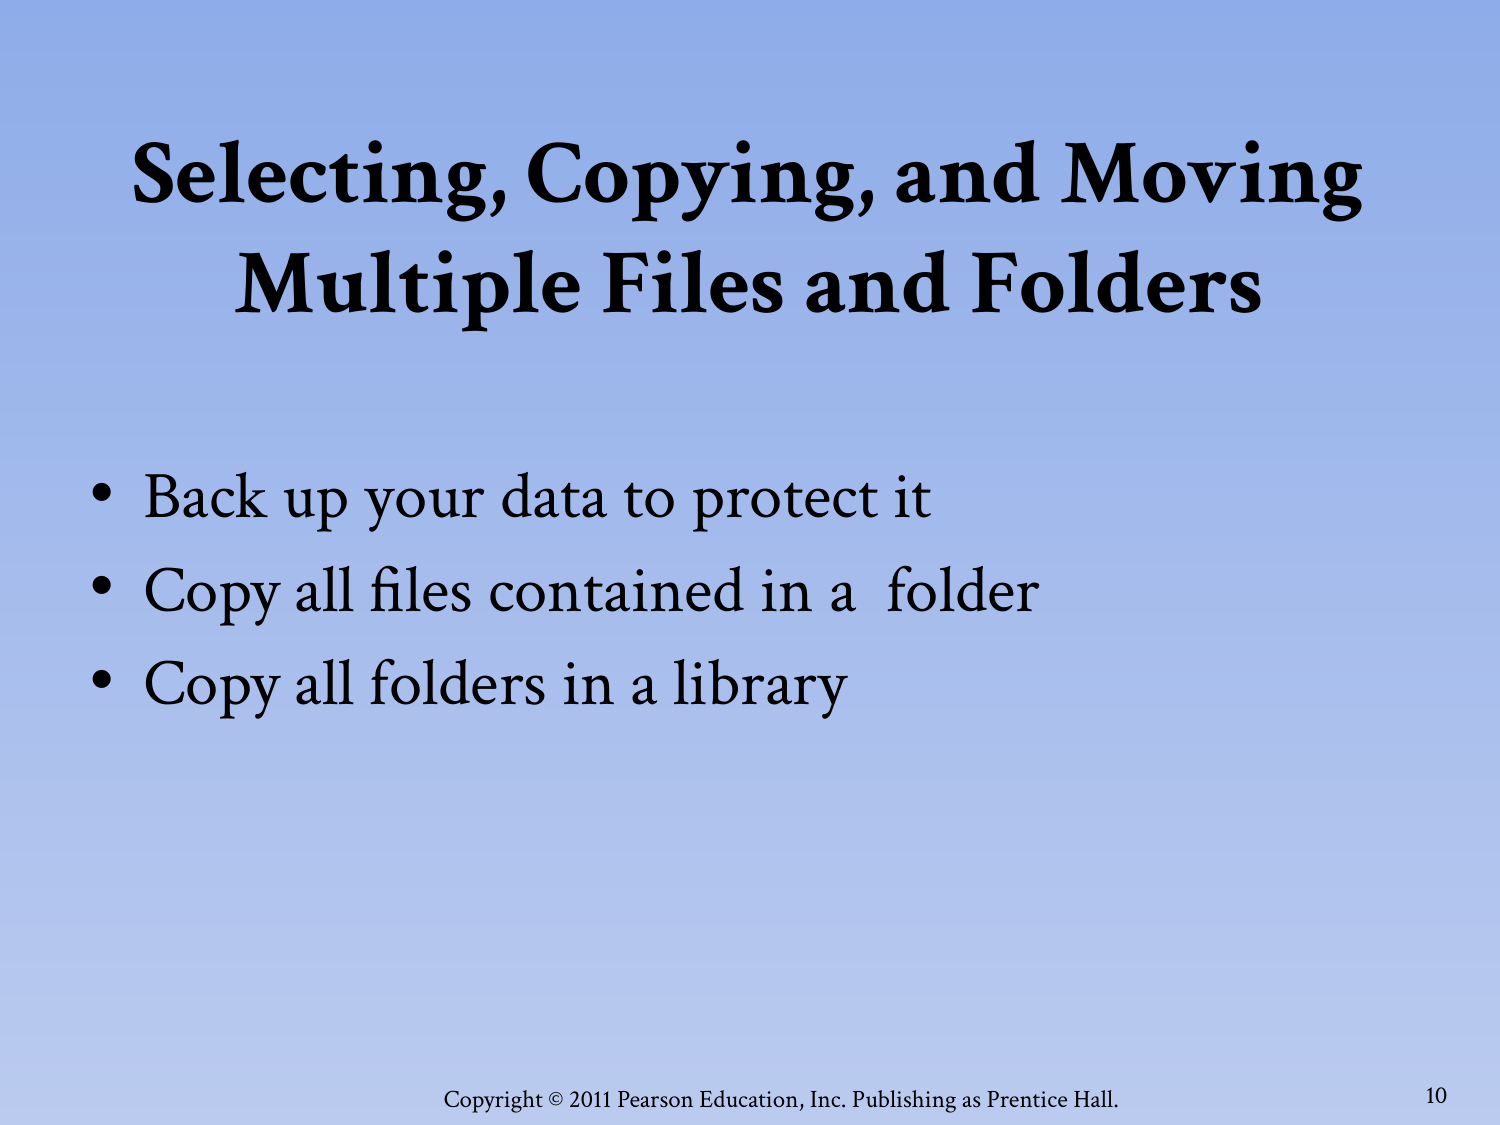

# Selecting, Copying, and Moving Multiple Files and Folders

  Back up your data to protect it
  Copy all files contained in a  folder
  Copy all folders in a library
10